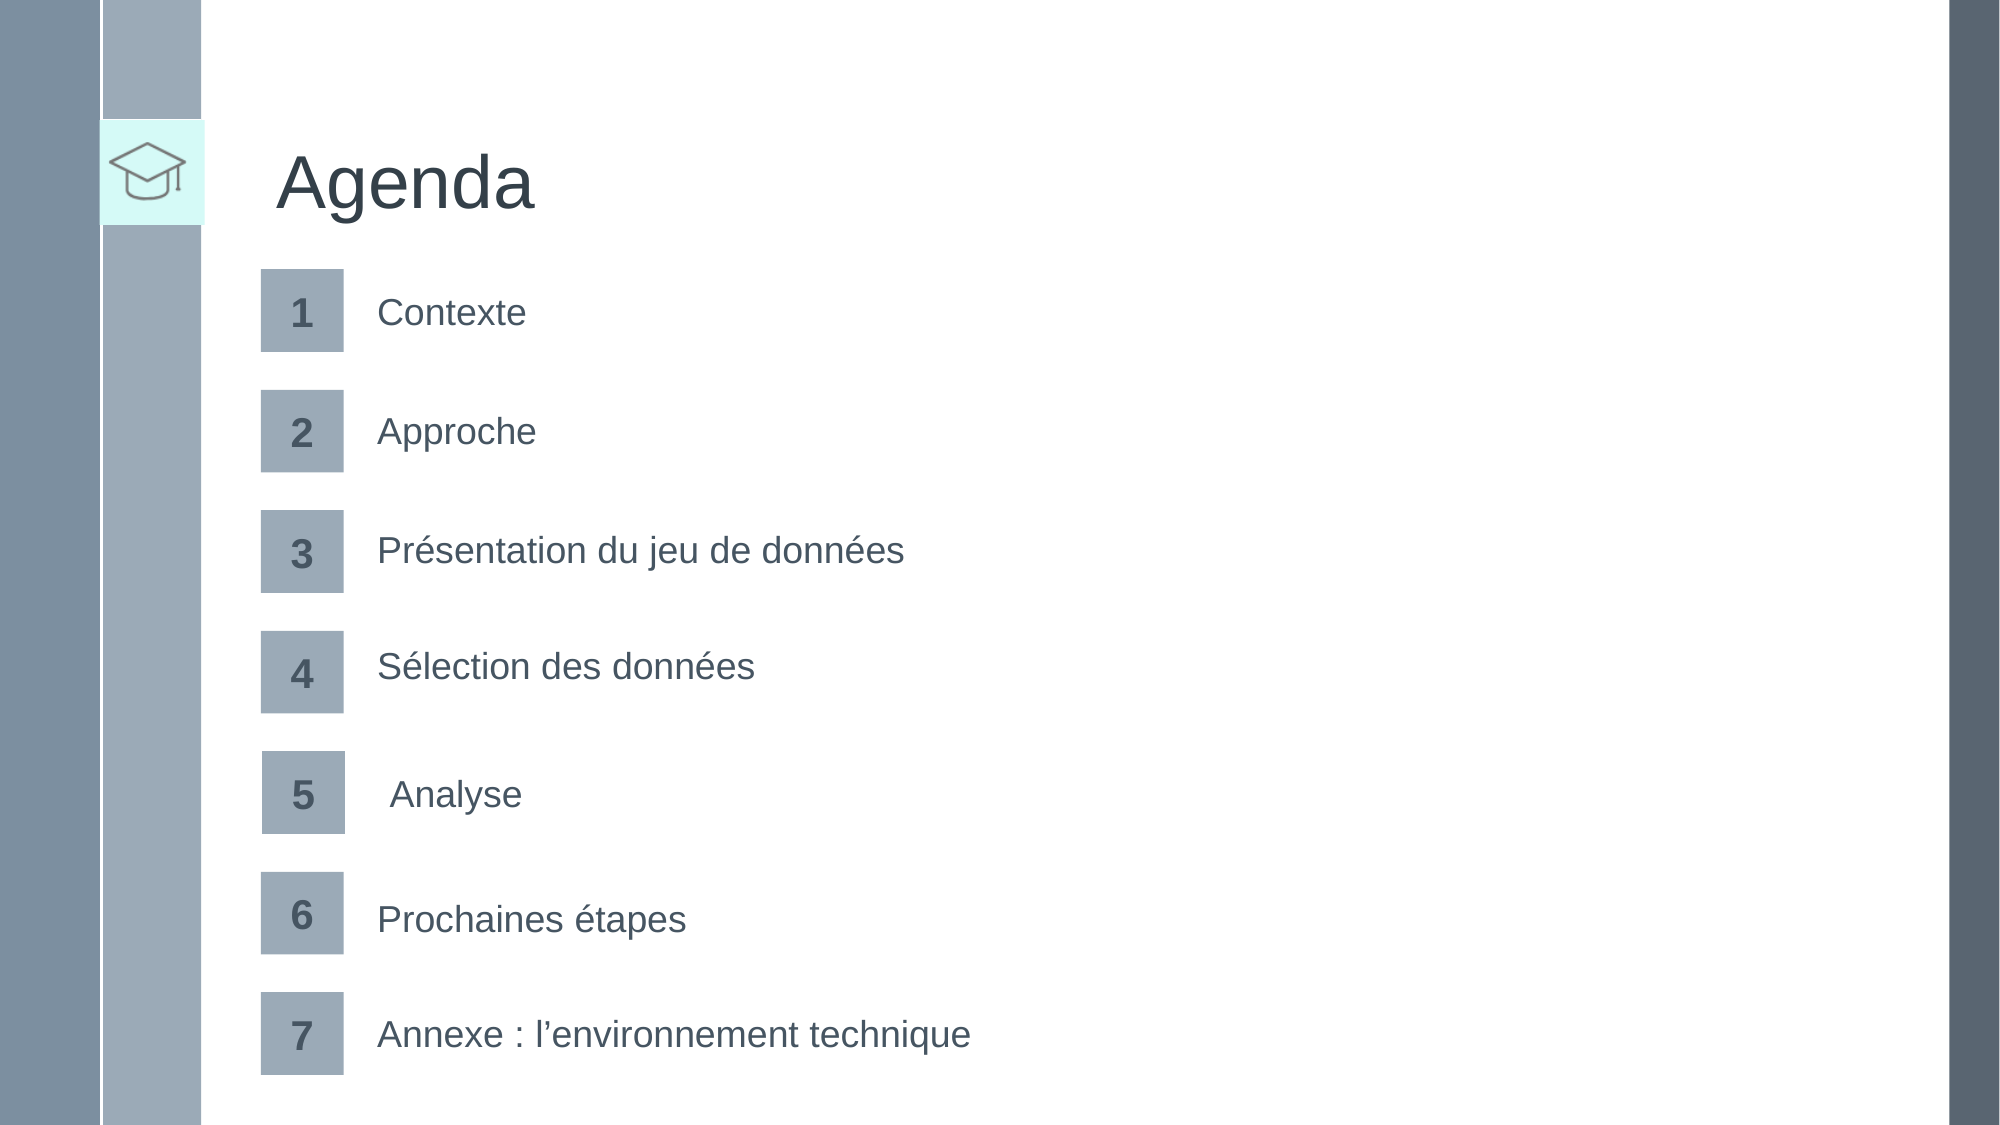

# Agenda
1
Contexte
2
Approche
3
Présentation du jeu de données
4
Sélection des données
5
Analyse
6
Prochaines étapes
7
Annexe : l’environnement technique